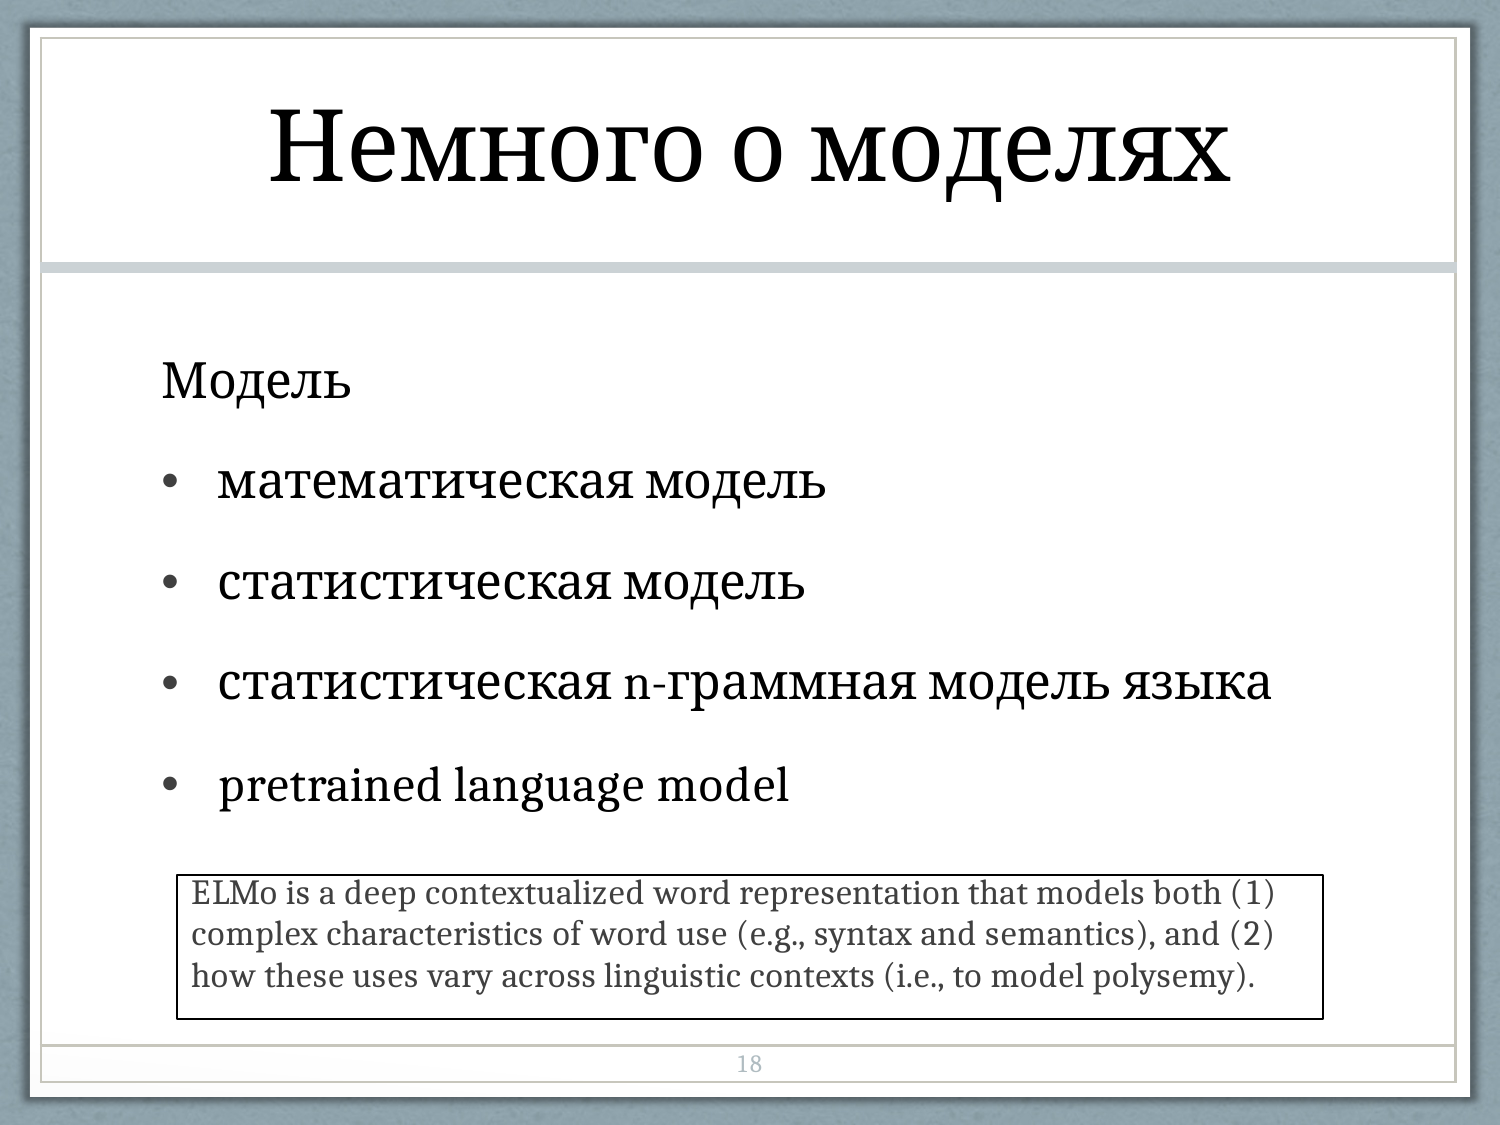

| Немного о моделях |
| --- |
| Модель математическая модель статистическая модель статистическая n-граммная модель языка pretrained language model ELMo is a deep contextualized word representation that models both (1) complex characteristics of word use (e.g., syntax and semantics), and (2) how these uses vary across linguistic contexts (i.e., to model polysemy). |
| 18 |